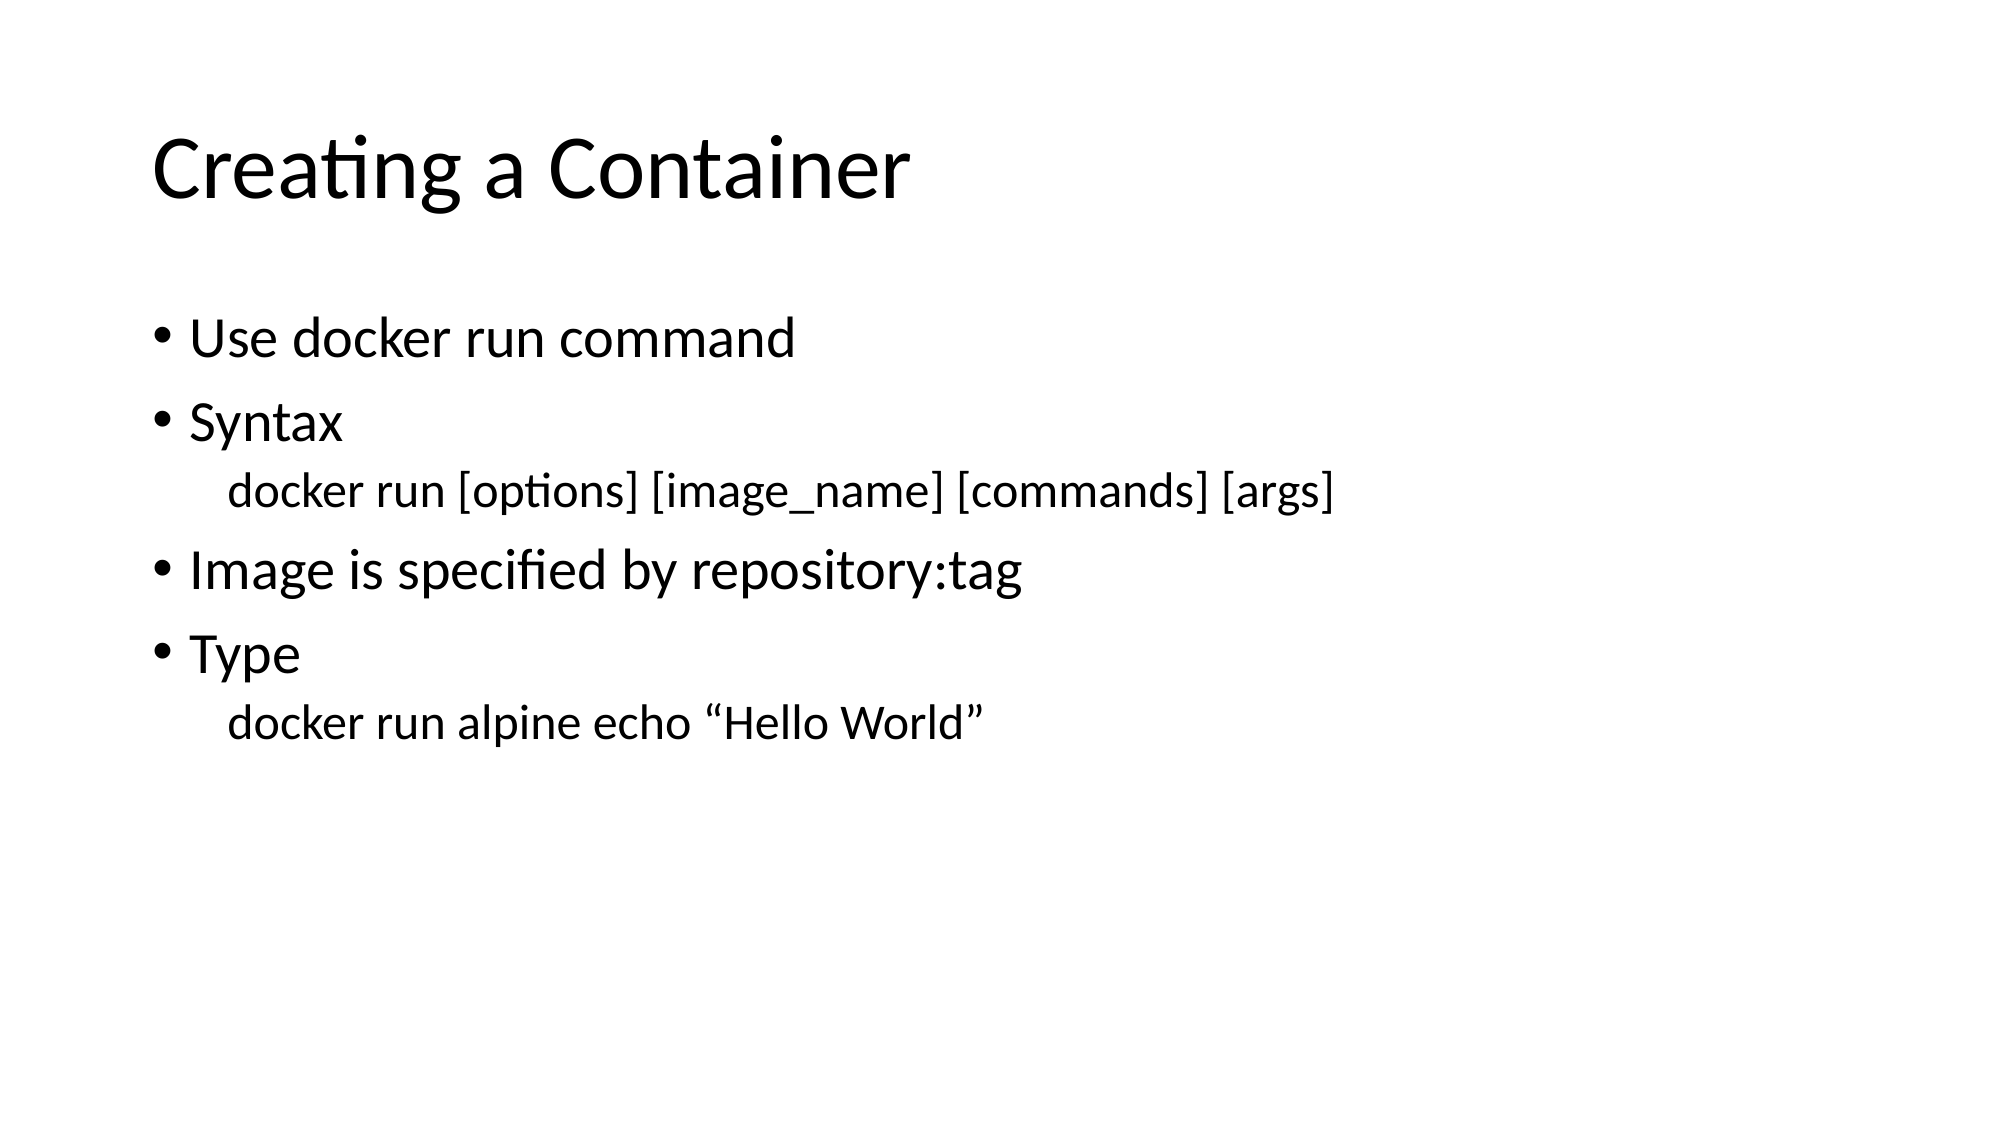

# Creating a Container
Use docker run command
Syntax
docker run [options] [image_name] [commands] [args]
Image is specified by repository:tag
Type
docker run alpine echo “Hello World”